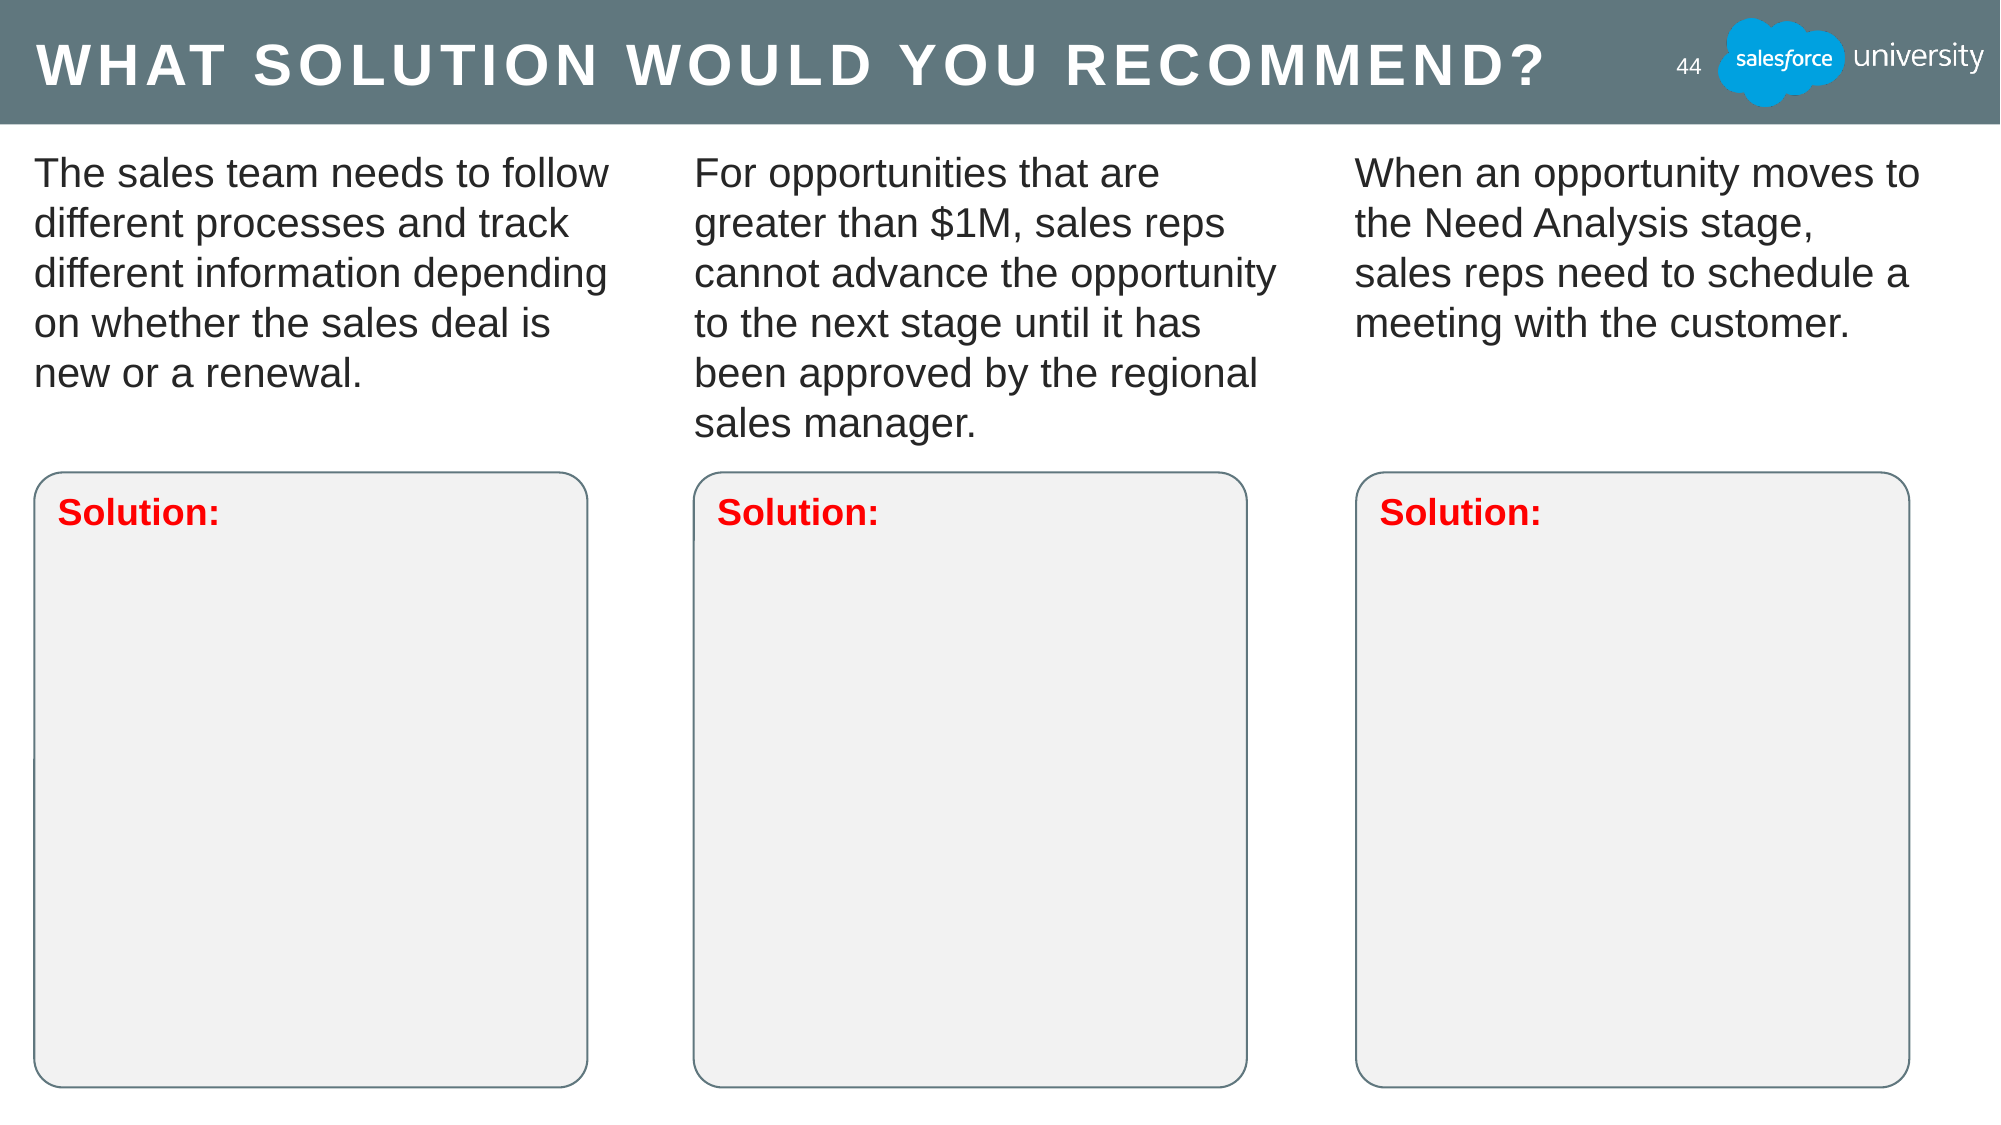

# What Solution Would You Recommend?
44
The sales team needs to follow different processes and track different information depending on whether the sales deal is new or a renewal.
For opportunities that are greater than $1M, sales reps cannot advance the opportunity to the next stage until it has been approved by the regional sales manager.
When an opportunity moves to the Need Analysis stage, sales reps need to schedule a meeting with the customer.
Solution:
Solution:
Solution: